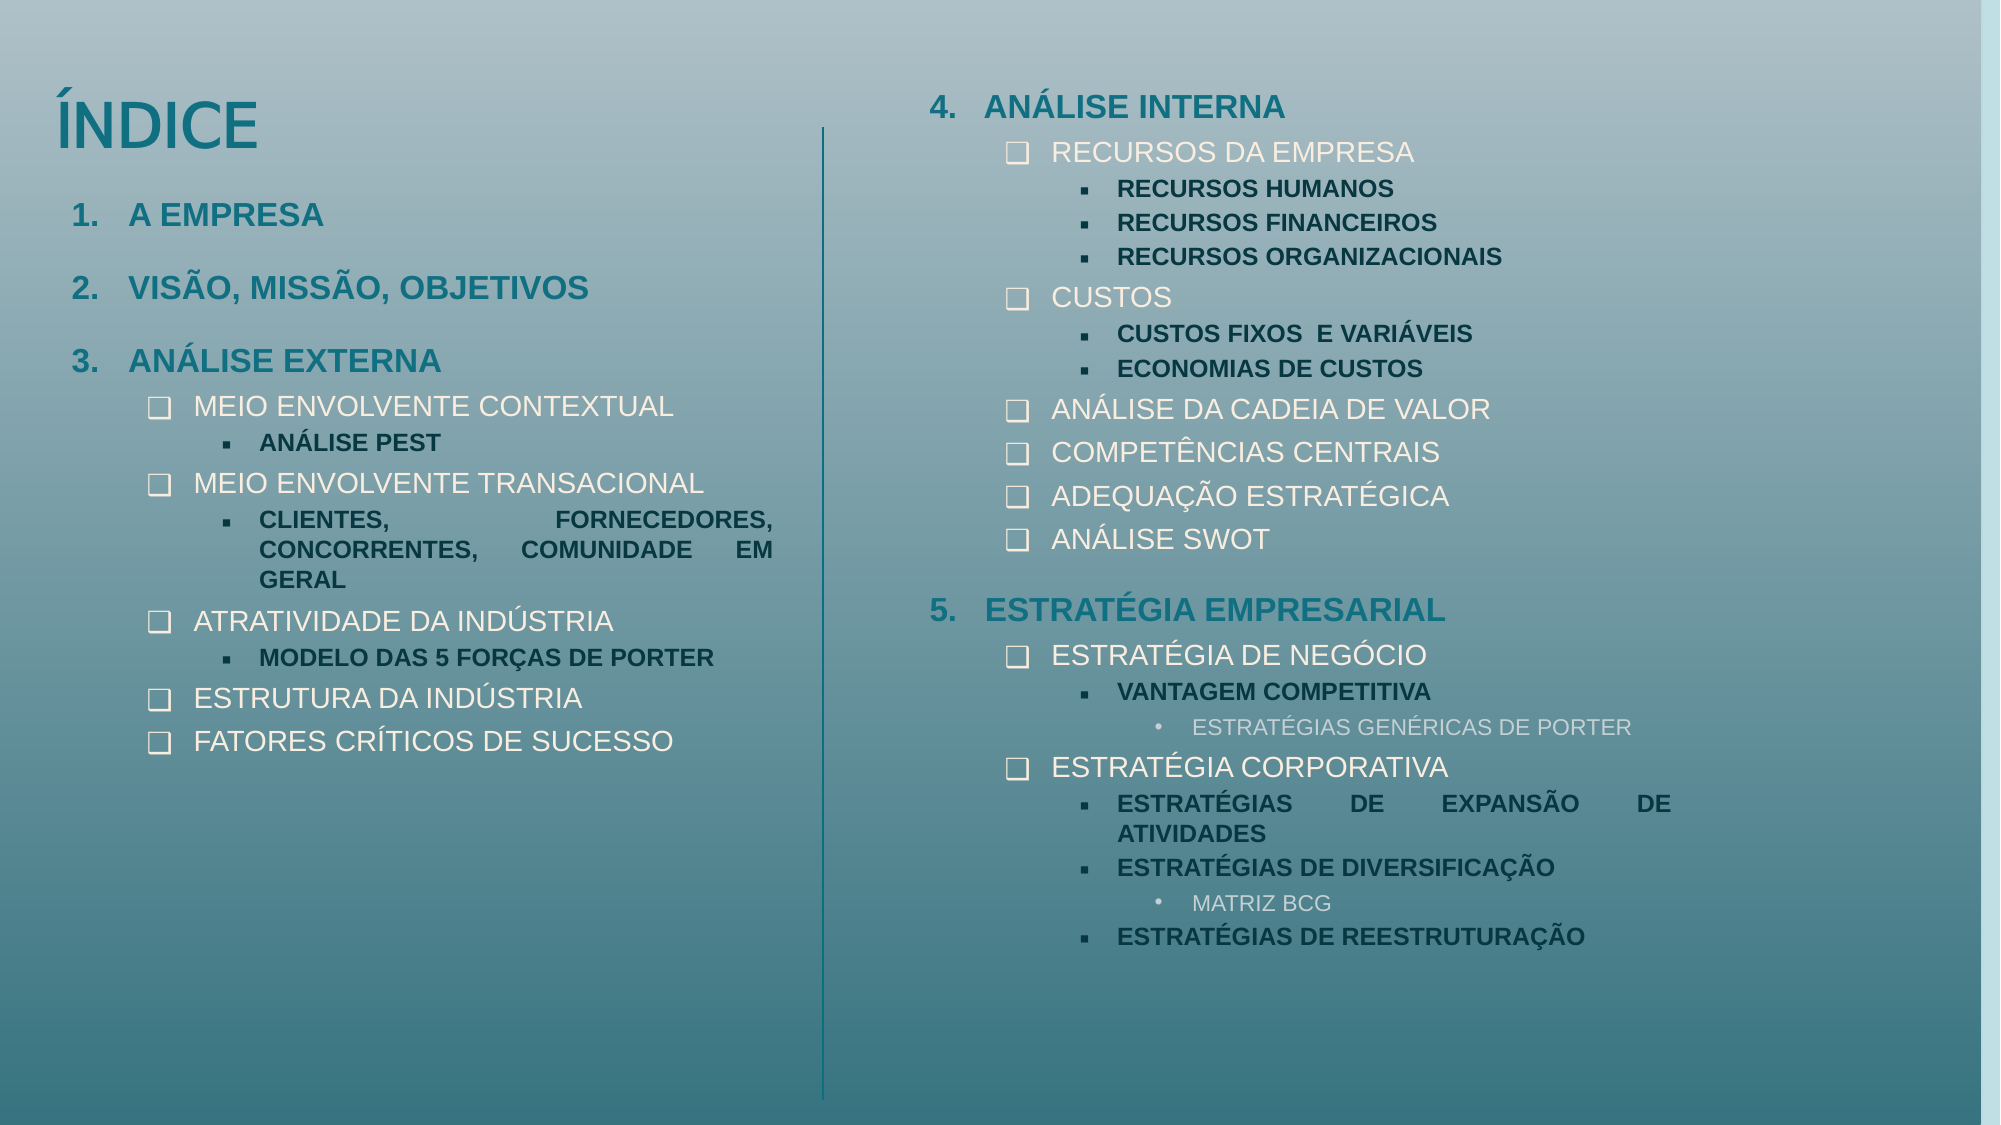

# ÍNDICE
4.   ANÁLISE INTERNA
RECURSOS DA EMPRESA
RECURSOS HUMANOS
RECURSOS FINANCEIROS
RECURSOS ORGANIZACIONAIS
CUSTOS
CUSTOS FIXOS  E VARIÁVEIS
ECONOMIAS DE CUSTOS
ANÁLISE DA CADEIA DE VALOR
COMPETÊNCIAS CENTRAIS
ADEQUAÇÃO ESTRATÉGICA
ANÁLISE SWOT
5.   ESTRATÉGIA EMPRESARIAL
ESTRATÉGIA DE NEGÓCIO
VANTAGEM COMPETITIVA
ESTRATÉGIAS GENÉRICAS DE PORTER
ESTRATÉGIA CORPORATIVA
ESTRATÉGIAS DE EXPANSÃO DE ATIVIDADES
ESTRATÉGIAS DE DIVERSIFICAÇÃO
MATRIZ BCG
ESTRATÉGIAS DE REESTRUTURAÇÃO

A EMPRESA
VISÃO, MISSÃO, OBJETIVOS
ANÁLISE EXTERNA
MEIO ENVOLVENTE CONTEXTUAL
ANÁLISE PEST
MEIO ENVOLVENTE TRANSACIONAL
CLIENTES, FORNECEDORES, CONCORRENTES, COMUNIDADE EM GERAL
ATRATIVIDADE DA INDÚSTRIA
MODELO DAS 5 FORÇAS DE PORTER
ESTRUTURA DA INDÚSTRIA
FATORES CRÍTICOS DE SUCESSO